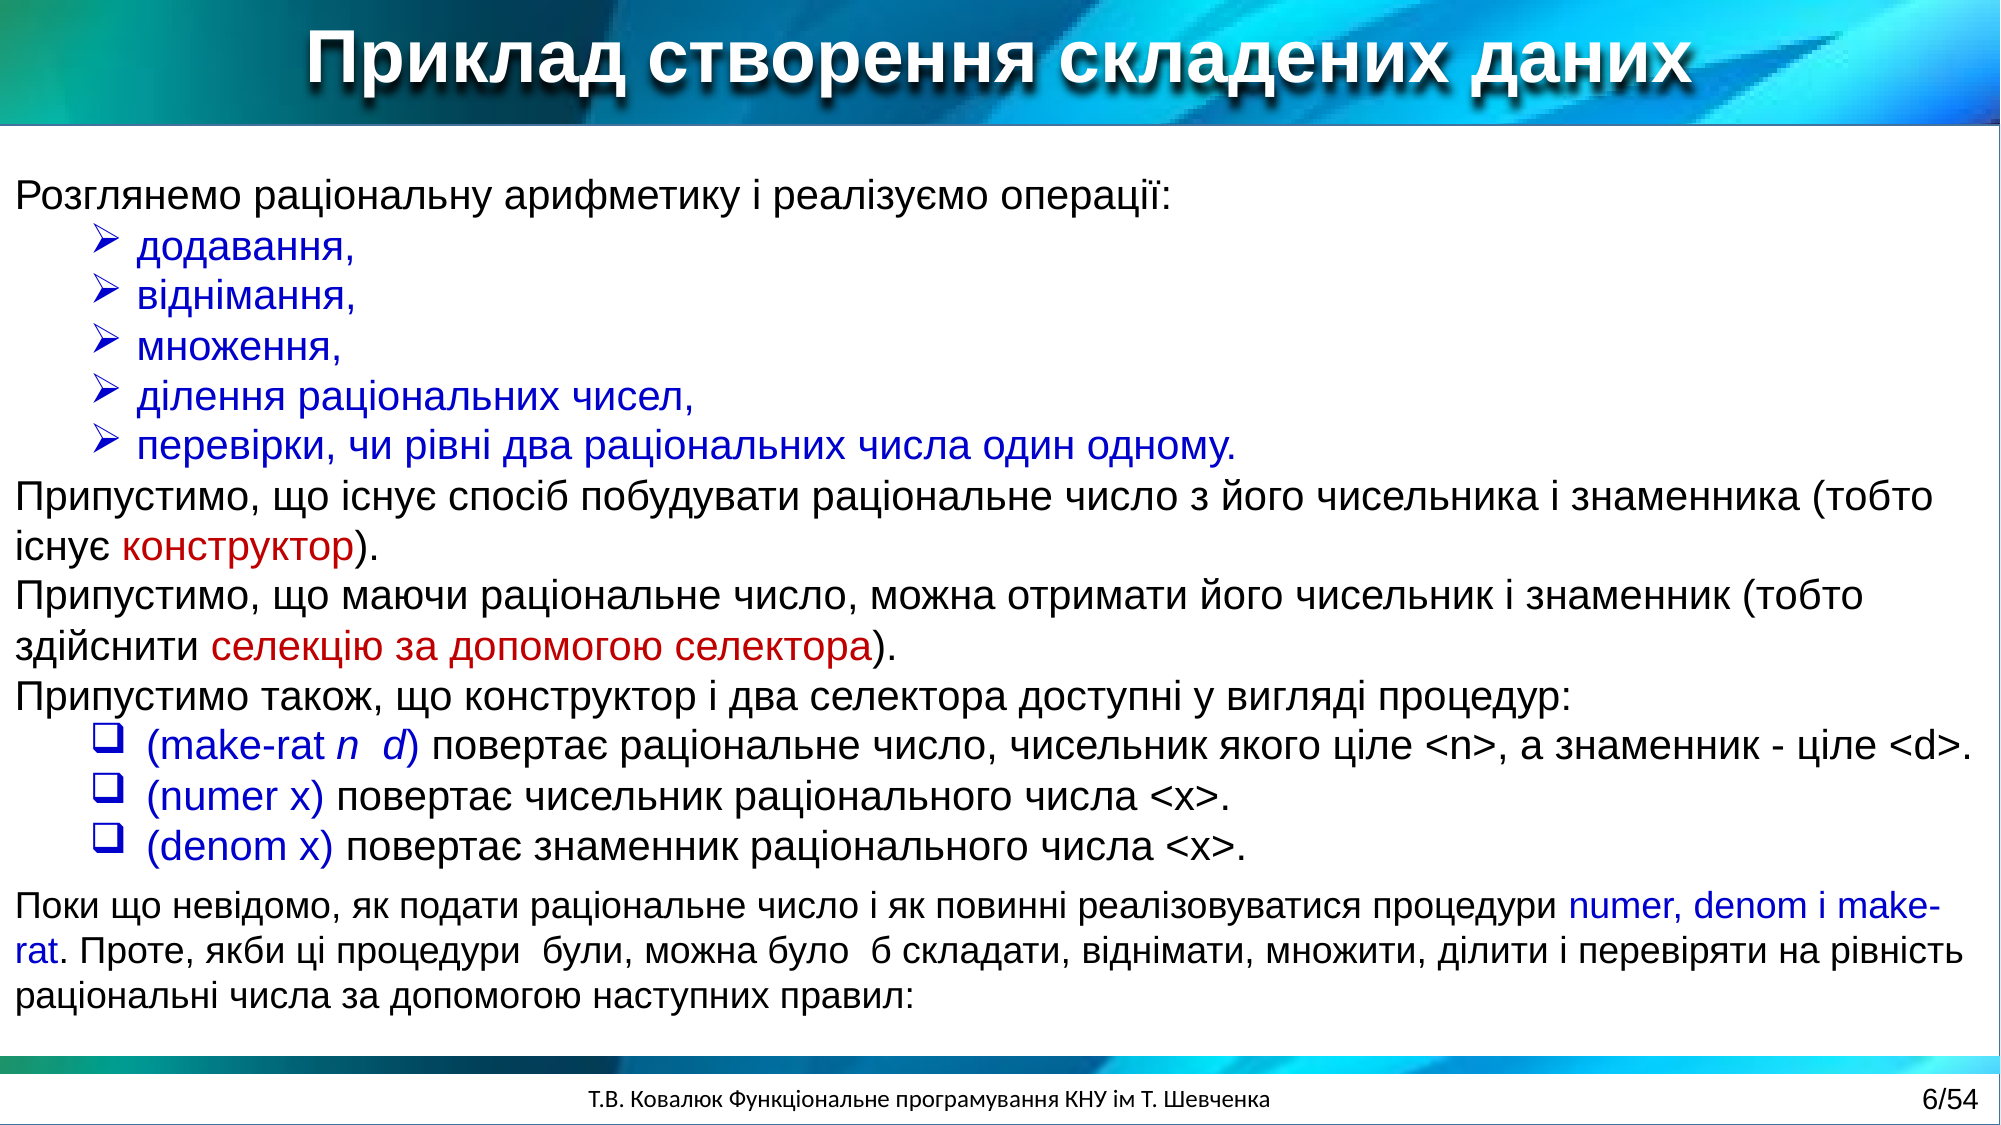

Приклад створення складених даних
Розглянемо раціональну арифметику і реалізуємо операції:
додавання,
віднімання,
множення,
ділення раціональних чисел,
перевірки, чи рівні два раціональних числа один одному.
Припустимо, що існує спосіб побудувати раціональне число з його чисельника і знаменника (тобто існує конструктор).
Припустимо, що маючи раціональне число, можна отримати його чисельник і знаменник (тобто здійснити селекцію за допомогою селектора).
Припустимо також, що конструктор і два селектора доступні у вигляді процедур:
(make-rat n  d) повертає раціональне число, чисельник якого ціле <n>, а знаменник - ціле <d>.
(numer x) повертає чисельник раціонального числа <x>.
(denom x) повертає знаменник раціонального числа <x>.
Поки що невідомо, як подати раціональне число і як повинні реалізовуватися процедури numer, denom і make-rat. Проте, якби ці процедури  були, можна було  б складати, віднімати, множити, ділити і перевіряти на рівність раціональні числа за допомогою наступних правил:
6/54